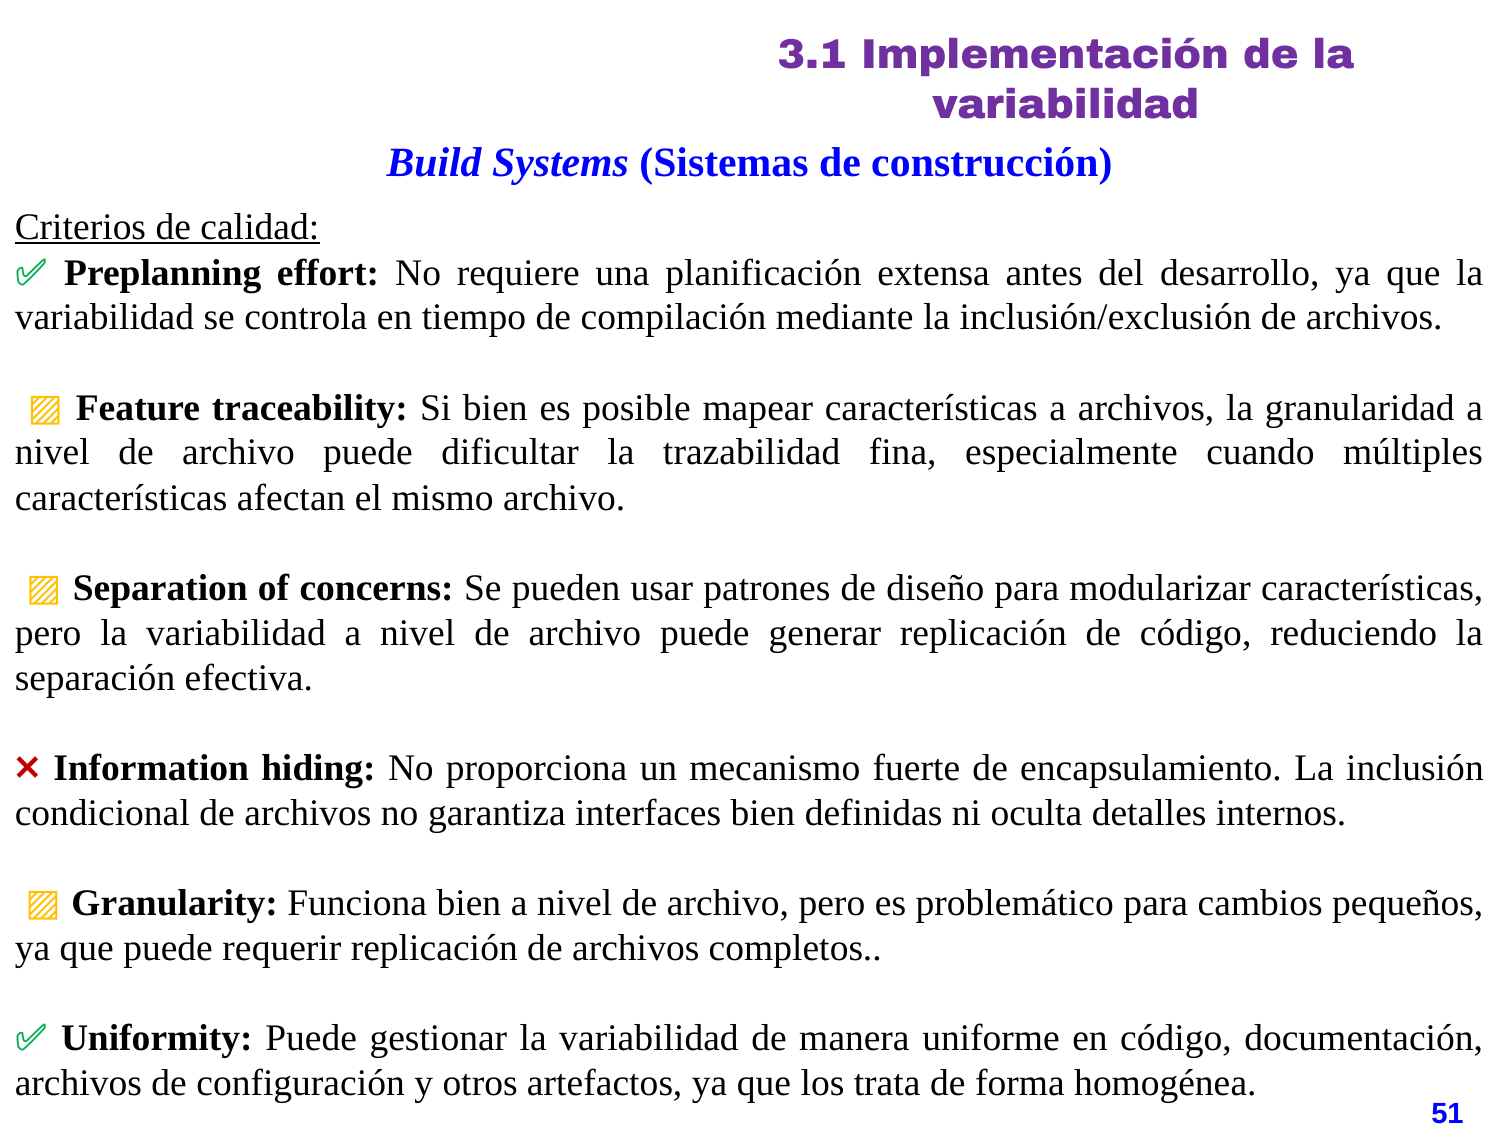

# 3.1 Implementación de la variabilidad
Build Systems (Sistemas de construcción)
Criterios de calidad:
✅ Preplanning effort: No requiere una planificación extensa antes del desarrollo, ya que la variabilidad se controla en tiempo de compilación mediante la inclusión/exclusión de archivos.

 ▨ Feature traceability: Si bien es posible mapear características a archivos, la granularidad a nivel de archivo puede dificultar la trazabilidad fina, especialmente cuando múltiples características afectan el mismo archivo.

 ▨ Separation of concerns: Se pueden usar patrones de diseño para modularizar características, pero la variabilidad a nivel de archivo puede generar replicación de código, reduciendo la separación efectiva.

❌ Information hiding: No proporciona un mecanismo fuerte de encapsulamiento. La inclusión condicional de archivos no garantiza interfaces bien definidas ni oculta detalles internos.

 ▨ Granularity: Funciona bien a nivel de archivo, pero es problemático para cambios pequeños, ya que puede requerir replicación de archivos completos..

✅ Uniformity: Puede gestionar la variabilidad de manera uniforme en código, documentación, archivos de configuración y otros artefactos, ya que los trata de forma homogénea.